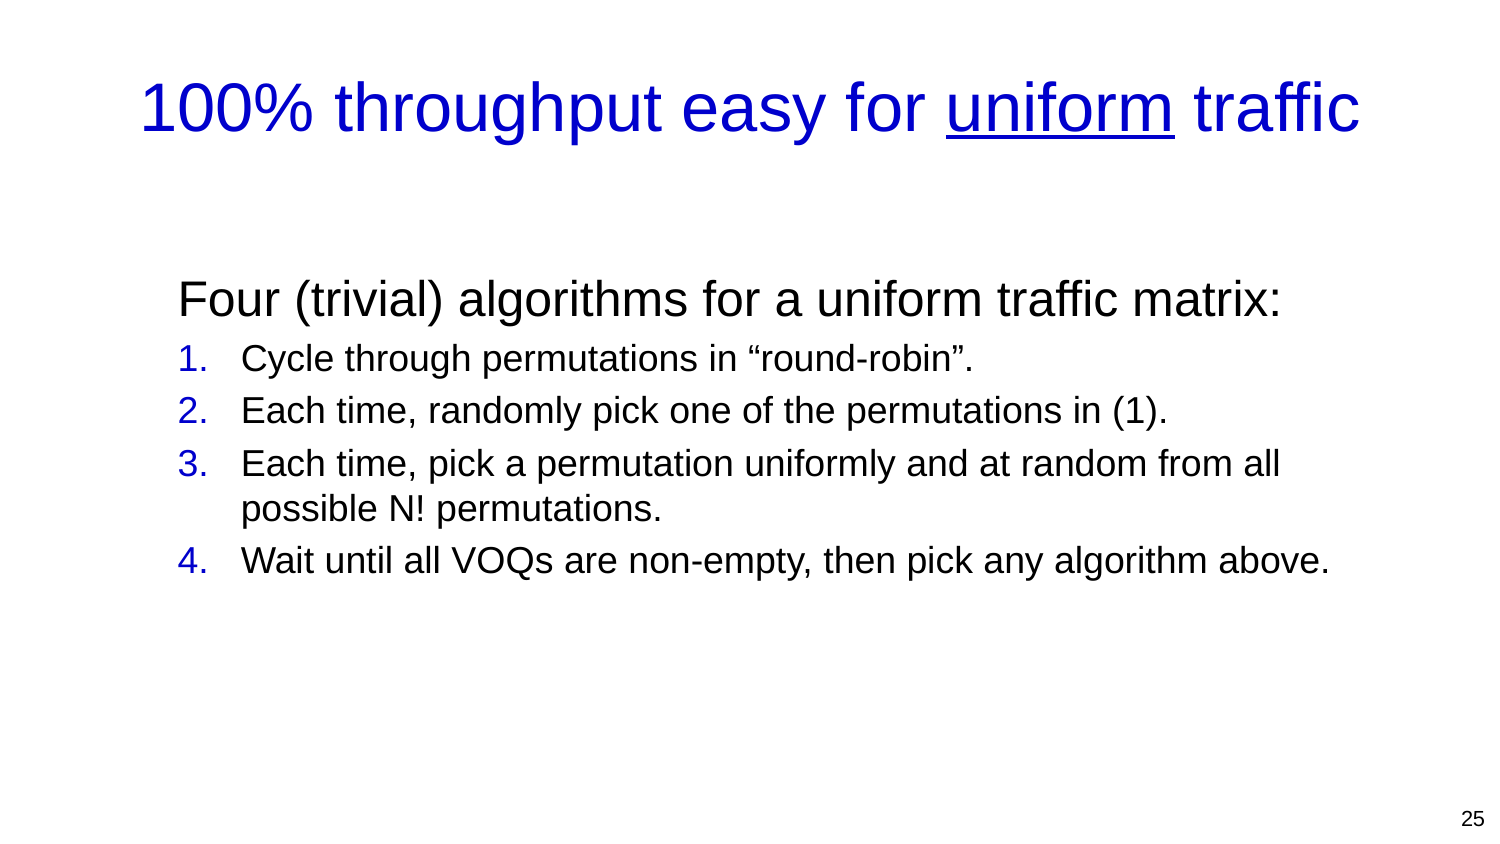

# 100% throughput easy for uniform traffic
Four (trivial) algorithms for a uniform traffic matrix:
Cycle through permutations in “round-robin”.
Each time, randomly pick one of the permutations in (1).
Each time, pick a permutation uniformly and at random from all possible N! permutations.
Wait until all VOQs are non-empty, then pick any algorithm above.
25